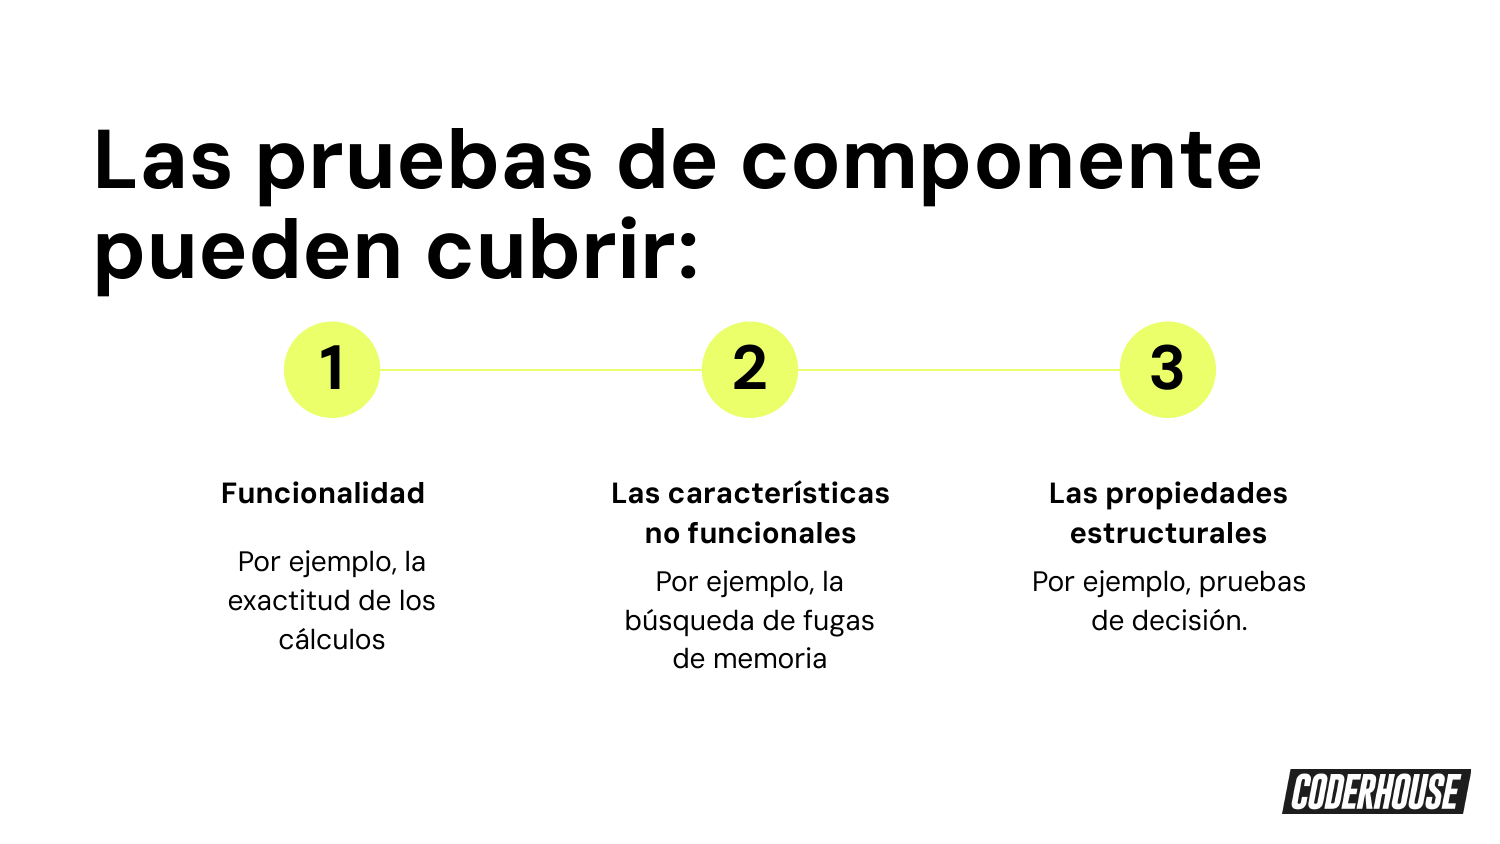

Las pruebas de componente pueden cubrir:
1
2
3

Funcionalidad
Las características no funcionales
Las propiedades estructurales
Por ejemplo, la exactitud de los cálculos
Por ejemplo, pruebas de decisión.
Por ejemplo, la búsqueda de fugas de memoria